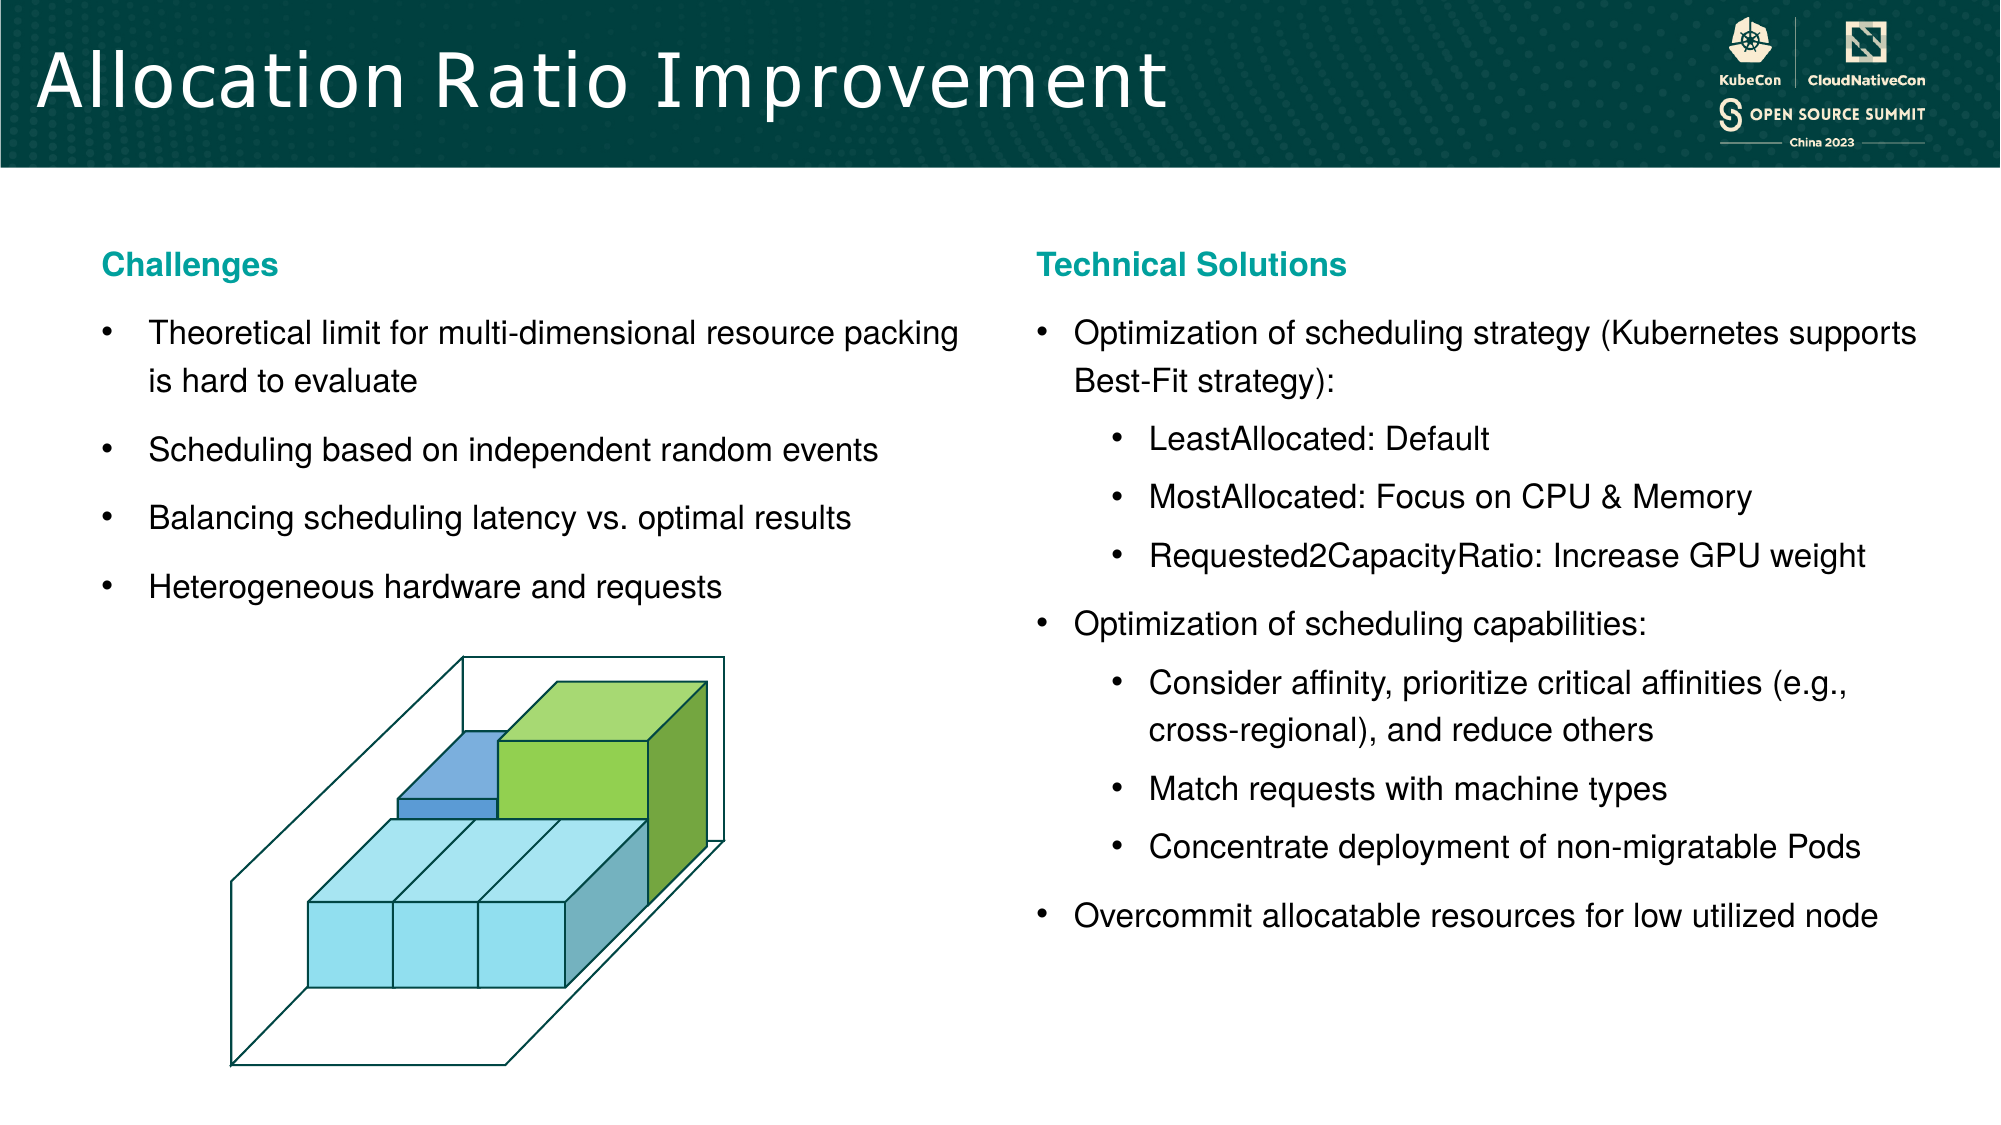

# Allocation Ratio Improvement
Challenges
Theoretical limit for multi-dimensional resource packing is hard to evaluate
Scheduling based on independent random events
Balancing scheduling latency vs. optimal results
Heterogeneous hardware and requests
Technical Solutions
Optimization of scheduling strategy (Kubernetes supports Best-Fit strategy):
LeastAllocated: Default
MostAllocated: Focus on CPU & Memory
Requested2CapacityRatio: Increase GPU weight
Optimization of scheduling capabilities:
Consider affinity, prioritize critical affinities (e.g., cross-regional), and reduce others
Match requests with machine types
Concentrate deployment of non-migratable Pods
Overcommit allocatable resources for low utilized node